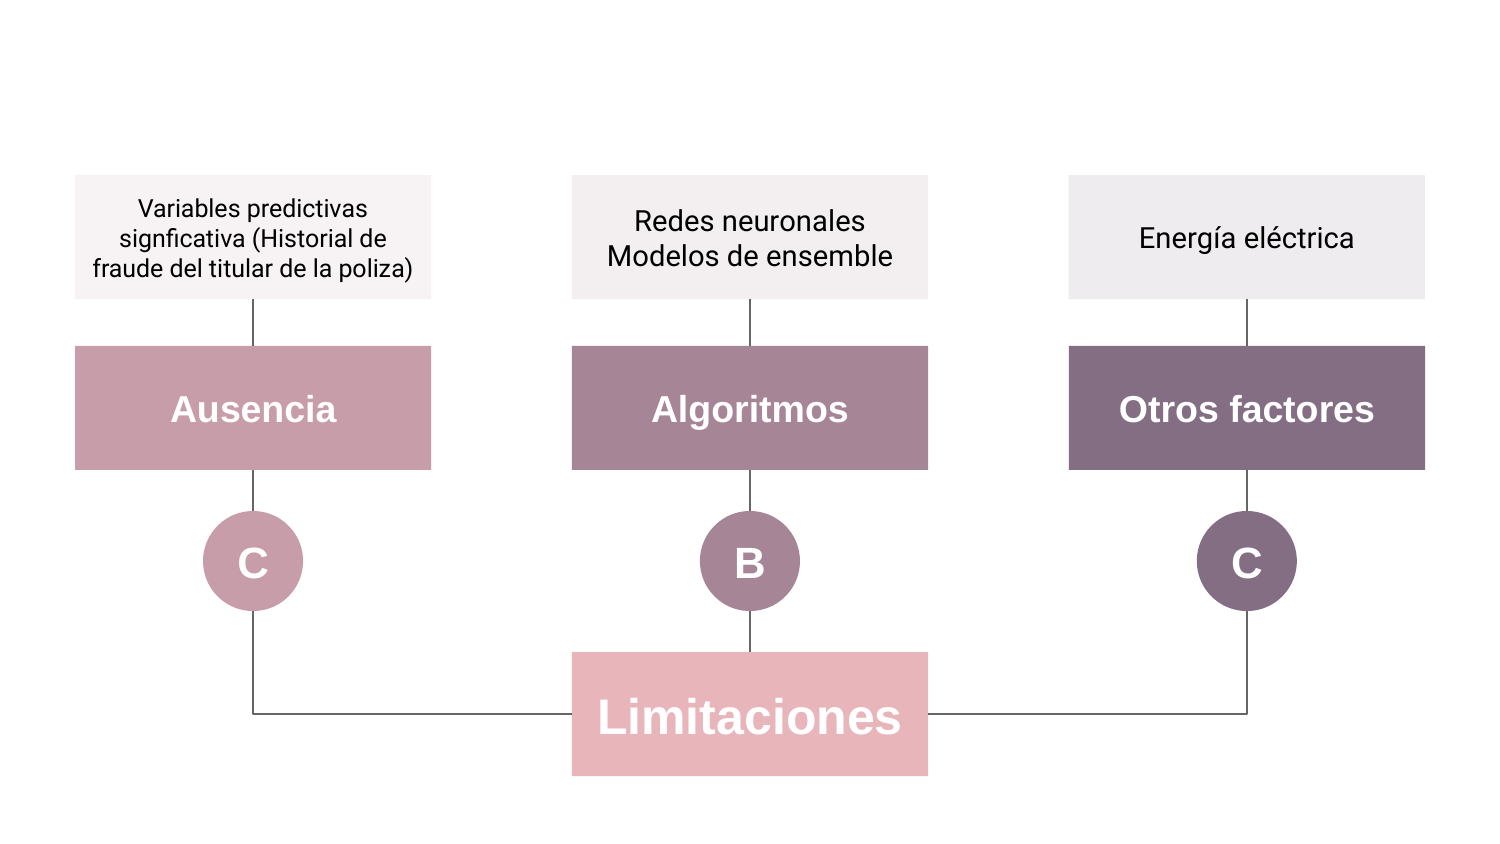

Variables predictivas signficativa (Historial de fraude del titular de la poliza)
Redes neuronales
Modelos de ensemble
Energía eléctrica
Ausencia
Algoritmos
Otros factores
C
B
C
Limitaciones